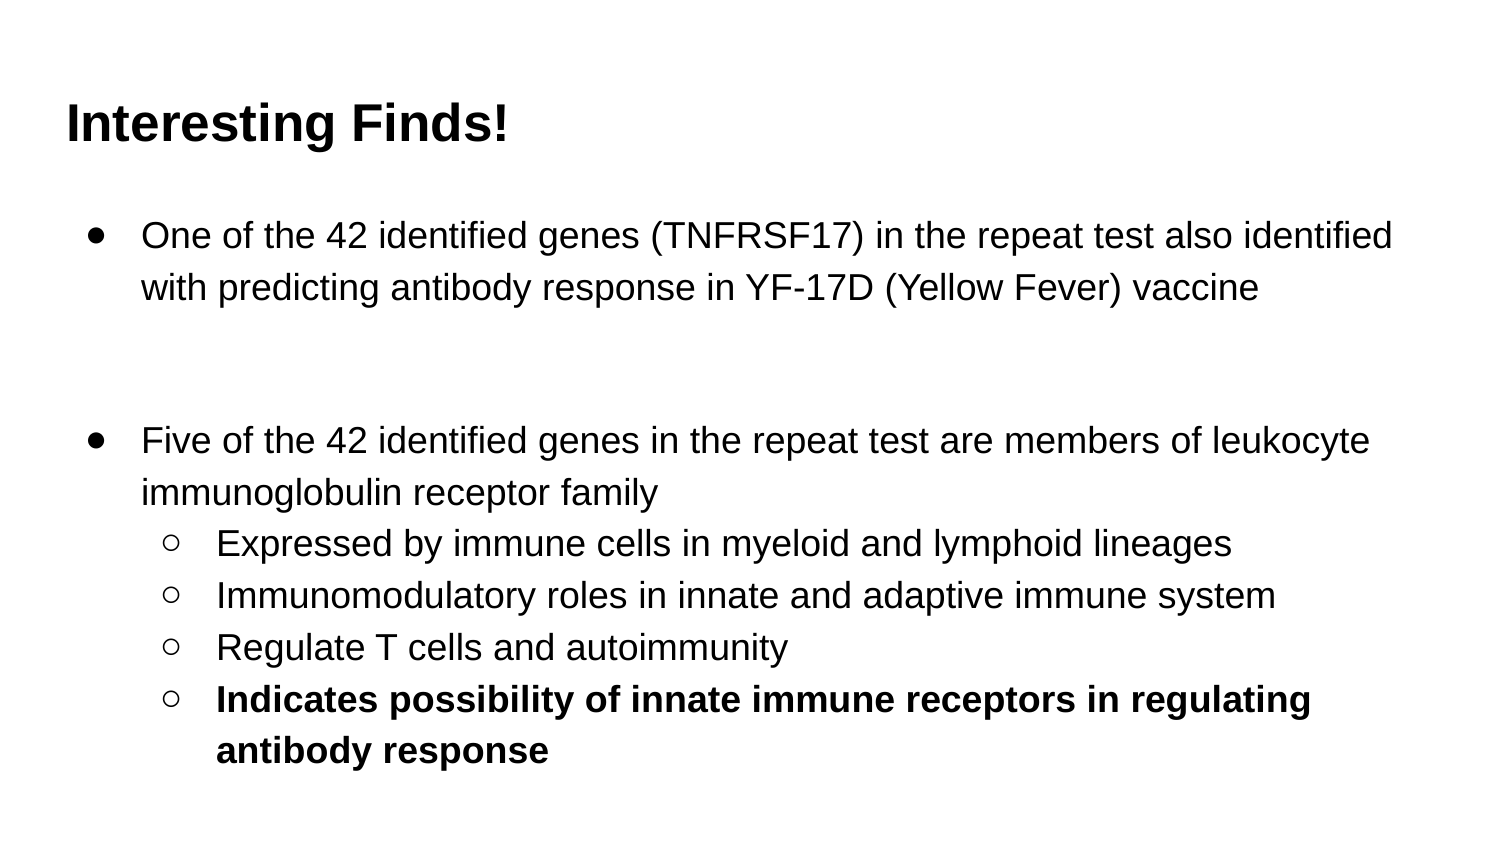

# Interesting Finds!
One of the 42 identified genes (TNFRSF17) in the repeat test also identified with predicting antibody response in YF-17D (Yellow Fever) vaccine

Five of the 42 identified genes in the repeat test are members of leukocyte immunoglobulin receptor family
Expressed by immune cells in myeloid and lymphoid lineages
Immunomodulatory roles in innate and adaptive immune system
Regulate T cells and autoimmunity
Indicates possibility of innate immune receptors in regulating antibody response